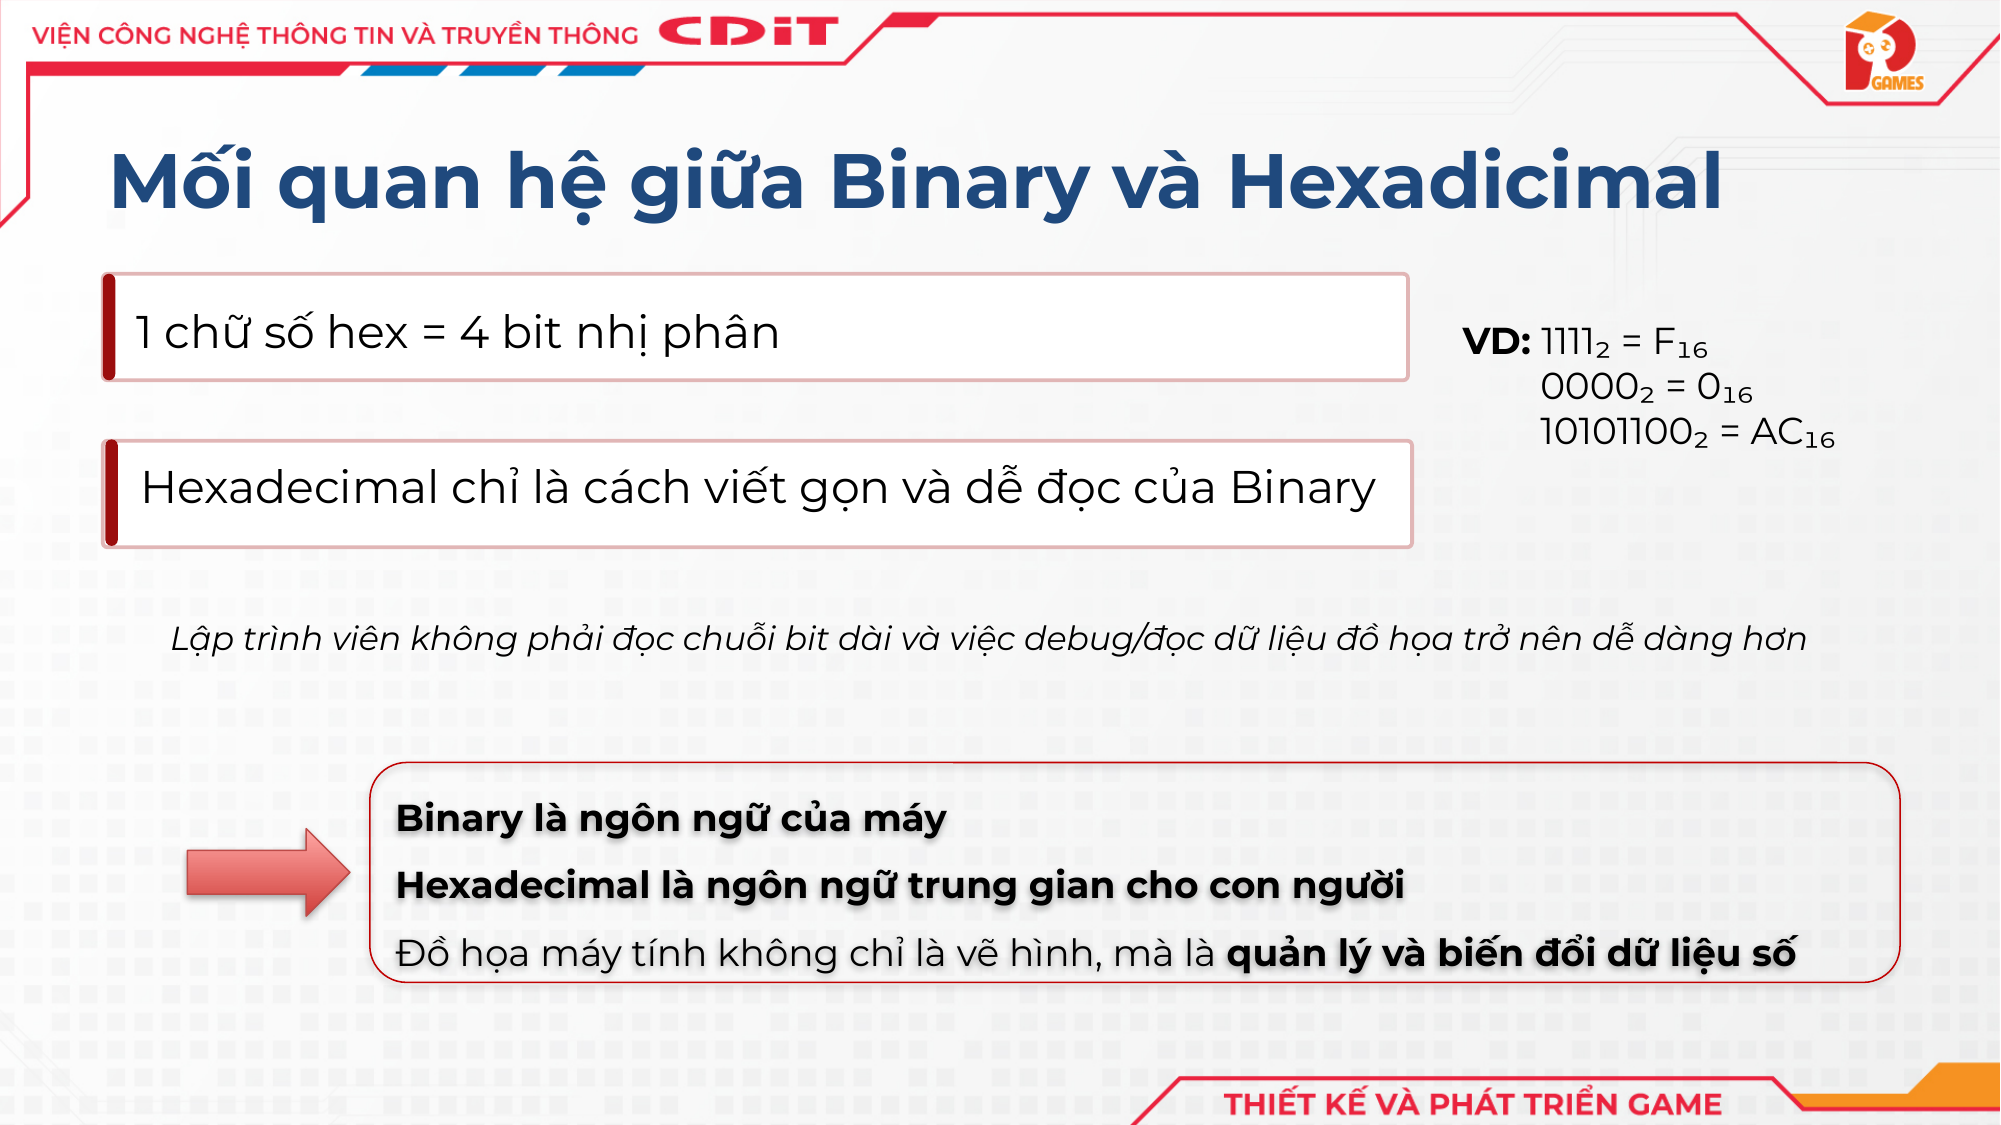

Mối quan hệ giữa Binary và Hexadicimal

1 chữ số hex = 4 bit nhị phân
VD: 1111₂ = F₁₆
        0000₂ = 0₁₆
        10101100₂ = AC₁₆

Hexadecimal chỉ là cách viết gọn và dễ đọc của Binary
Lập trình viên không phải đọc chuỗi bit dài và việc debug/đọc dữ liệu đồ họa trở nên dễ dàng hơn
Binary là ngôn ngữ của máy
Hexadecimal là ngôn ngữ trung gian cho con người
Đồ họa máy tính không chỉ là vẽ hình, mà là quản lý và biến đổi dữ liệu số